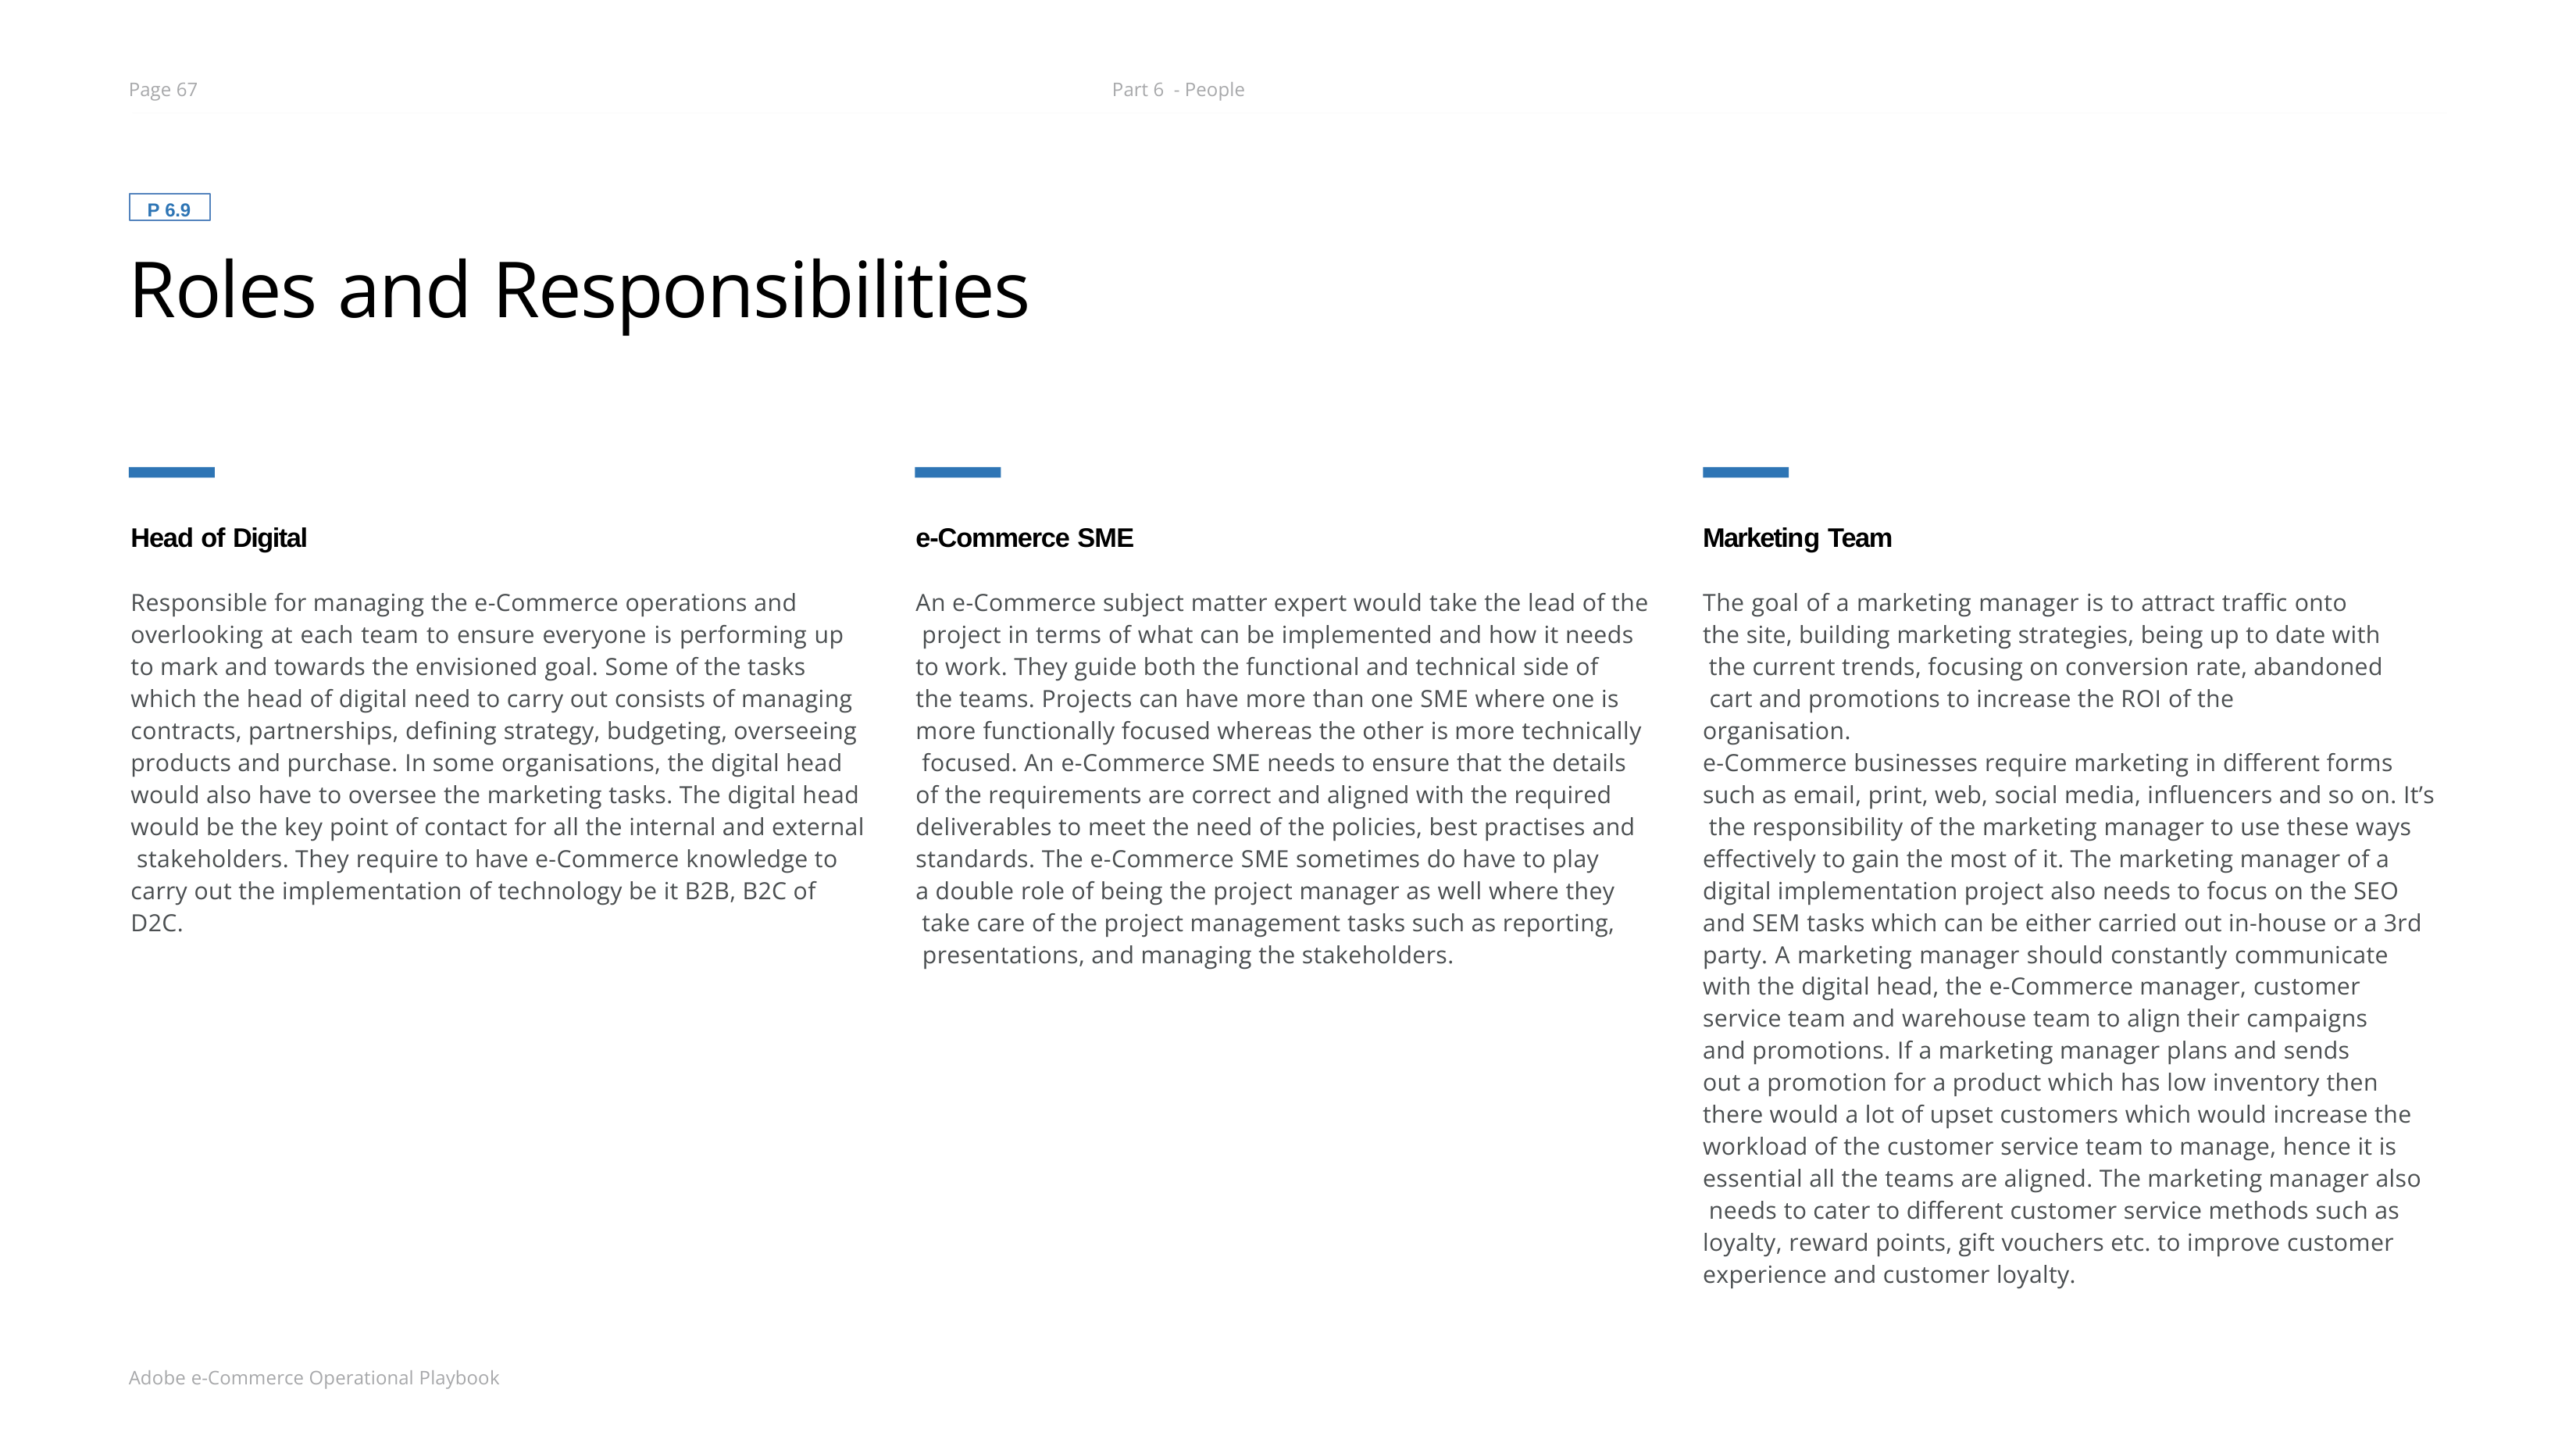

Page 67
Part 6 - People
P 6.9
Roles and Responsibilities

Head of Digital
e-Commerce SME
Marketing Team
Responsible for managing the e-Commerce operations and  overlooking at each team to ensure everyone is performing up  to mark and towards the envisioned goal. Some of the tasks  which the head of digital need to carry out consists of managing  contracts, partnerships, defining strategy, budgeting, overseeing  products and purchase. In some organisations, the digital head  would also have to oversee the marketing tasks. The digital head  would be the key point of contact for all the internal and external  stakeholders. They require to have e-Commerce knowledge to  carry out the implementation of technology be it B2B, B2C of  D2C.
An e-Commerce subject matter expert would take the lead of the  project in terms of what can be implemented and how it needs  to work. They guide both the functional and technical side of
the teams. Projects can have more than one SME where one is  more functionally focused whereas the other is more technically  focused. An e-Commerce SME needs to ensure that the details  of the requirements are correct and aligned with the required  deliverables to meet the need of the policies, best practises and  standards. The e-Commerce SME sometimes do have to play
a double role of being the project manager as well where they  take care of the project management tasks such as reporting,  presentations, and managing the stakeholders.
The goal of a marketing manager is to attract traffic onto  the site, building marketing strategies, being up to date with  the current trends, focusing on conversion rate, abandoned  cart and promotions to increase the ROI of the organisation.
e-Commerce businesses require marketing in different forms  such as email, print, web, social media, influencers and so on. It’s  the responsibility of the marketing manager to use these ways  effectively to gain the most of it. The marketing manager of a  digital implementation project also needs to focus on the SEO  and SEM tasks which can be either carried out in-house or a 3rd  party. A marketing manager should constantly communicate  with the digital head, the e-Commerce manager, customer  service team and warehouse team to align their campaigns
and promotions. If a marketing manager plans and sends  out a promotion for a product which has low inventory then
there would a lot of upset customers which would increase the  workload of the customer service team to manage, hence it is  essential all the teams are aligned. The marketing manager also  needs to cater to different customer service methods such as  loyalty, reward points, gift vouchers etc. to improve customer  experience and customer loyalty.
Adobe e-Commerce Operational Playbook